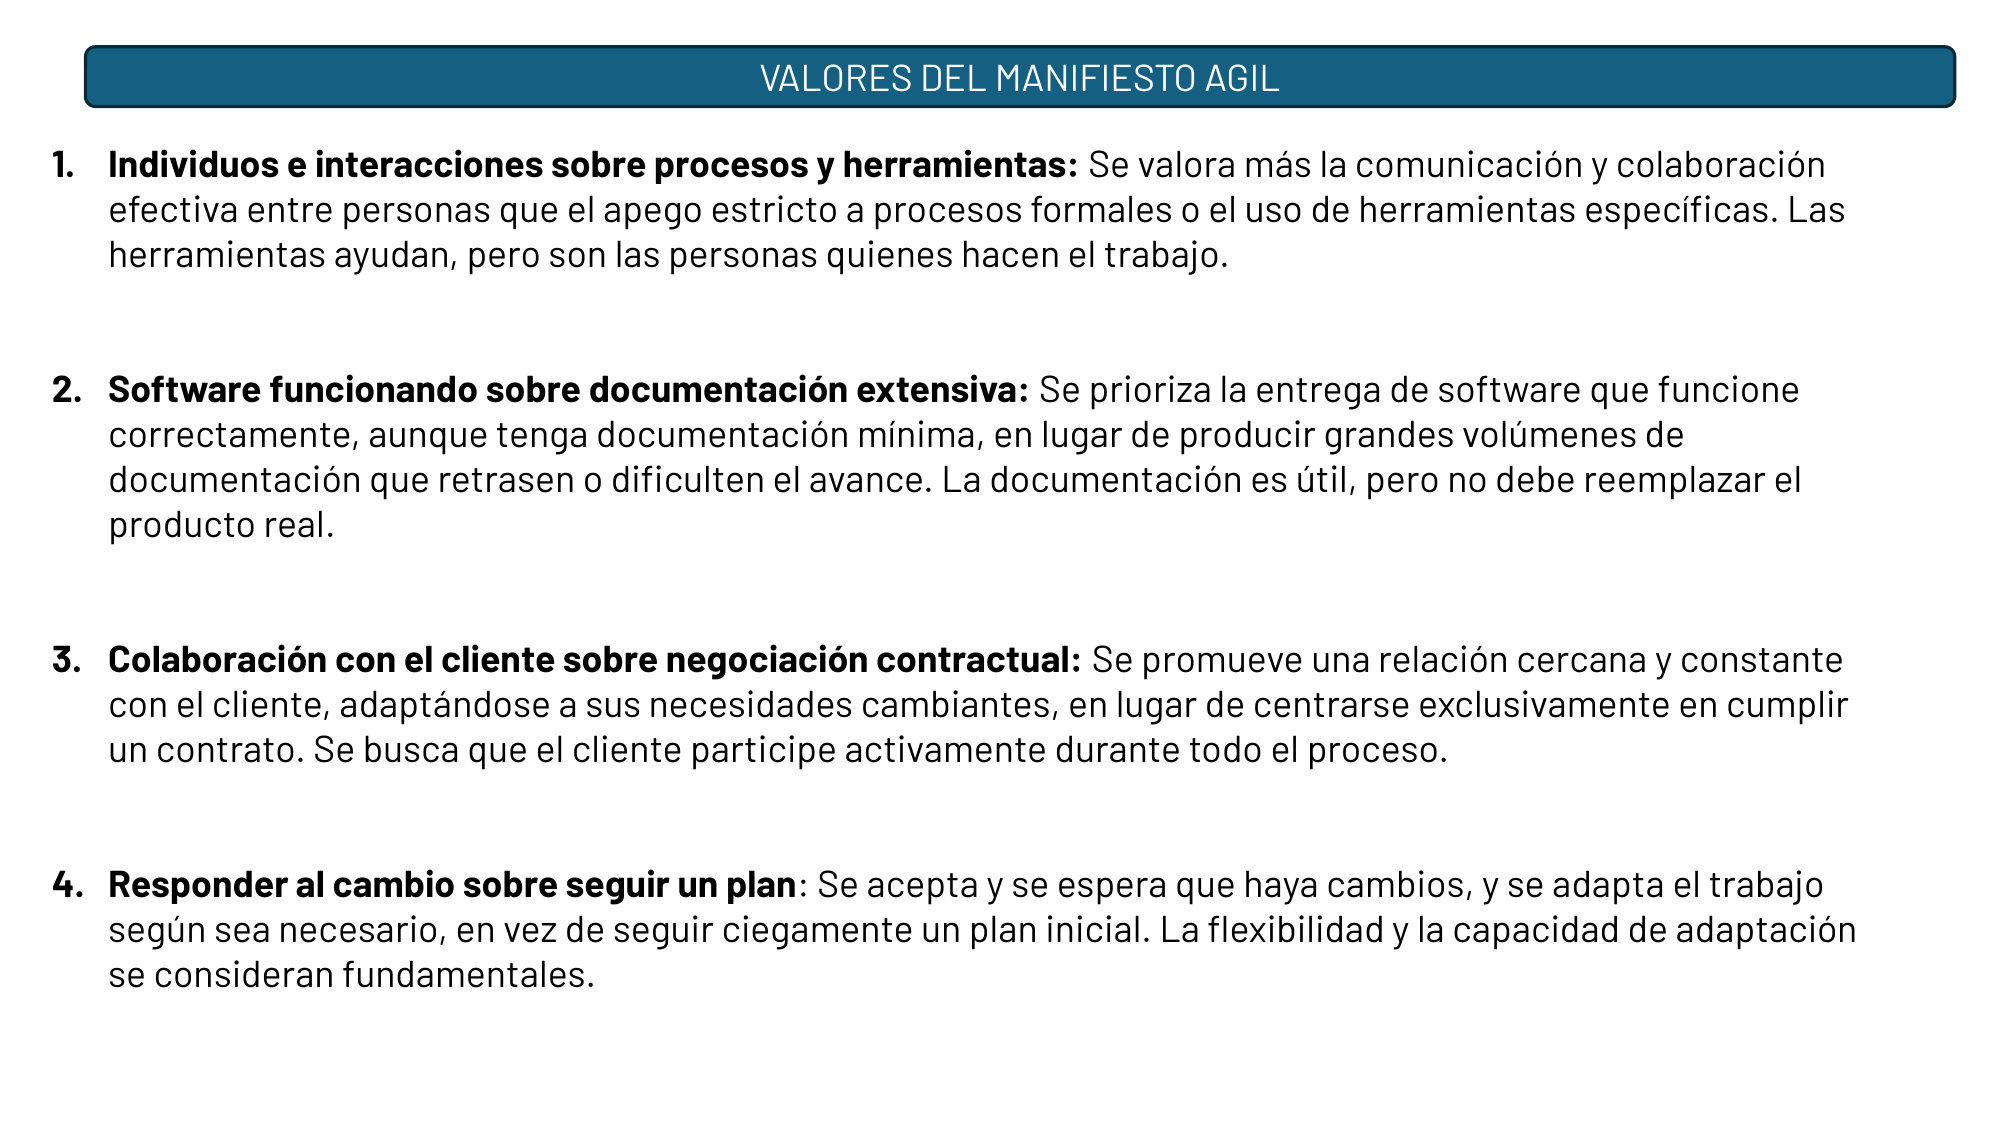

VALORES DEL MANIFIESTO AGIL
Individuos e interacciones sobre procesos y herramientas: Se valora más la comunicación y colaboración efectiva entre personas que el apego estricto a procesos formales o el uso de herramientas específicas. Las herramientas ayudan, pero son las personas quienes hacen el trabajo.

Software funcionando sobre documentación extensiva: Se prioriza la entrega de software que funcione correctamente, aunque tenga documentación mínima, en lugar de producir grandes volúmenes de documentación que retrasen o dificulten el avance. La documentación es útil, pero no debe reemplazar el producto real.

Colaboración con el cliente sobre negociación contractual: Se promueve una relación cercana y constante con el cliente, adaptándose a sus necesidades cambiantes, en lugar de centrarse exclusivamente en cumplir un contrato. Se busca que el cliente participe activamente durante todo el proceso.

Responder al cambio sobre seguir un plan: Se acepta y se espera que haya cambios, y se adapta el trabajo según sea necesario, en vez de seguir ciegamente un plan inicial. La flexibilidad y la capacidad de adaptación se consideran fundamentales.